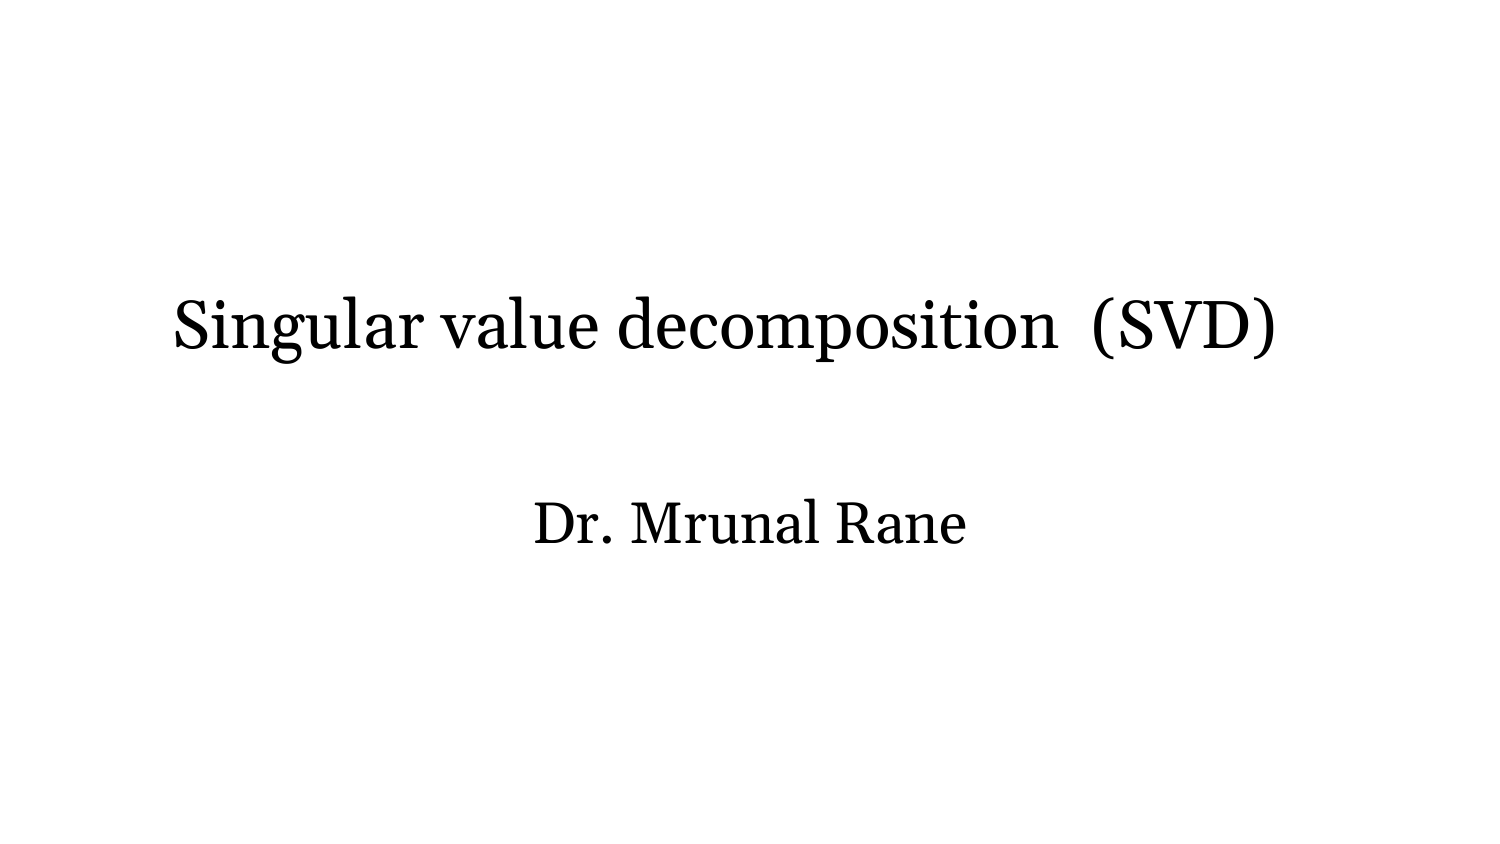

Singular value decomposition  (SVD)
Dr. Mrunal Rane